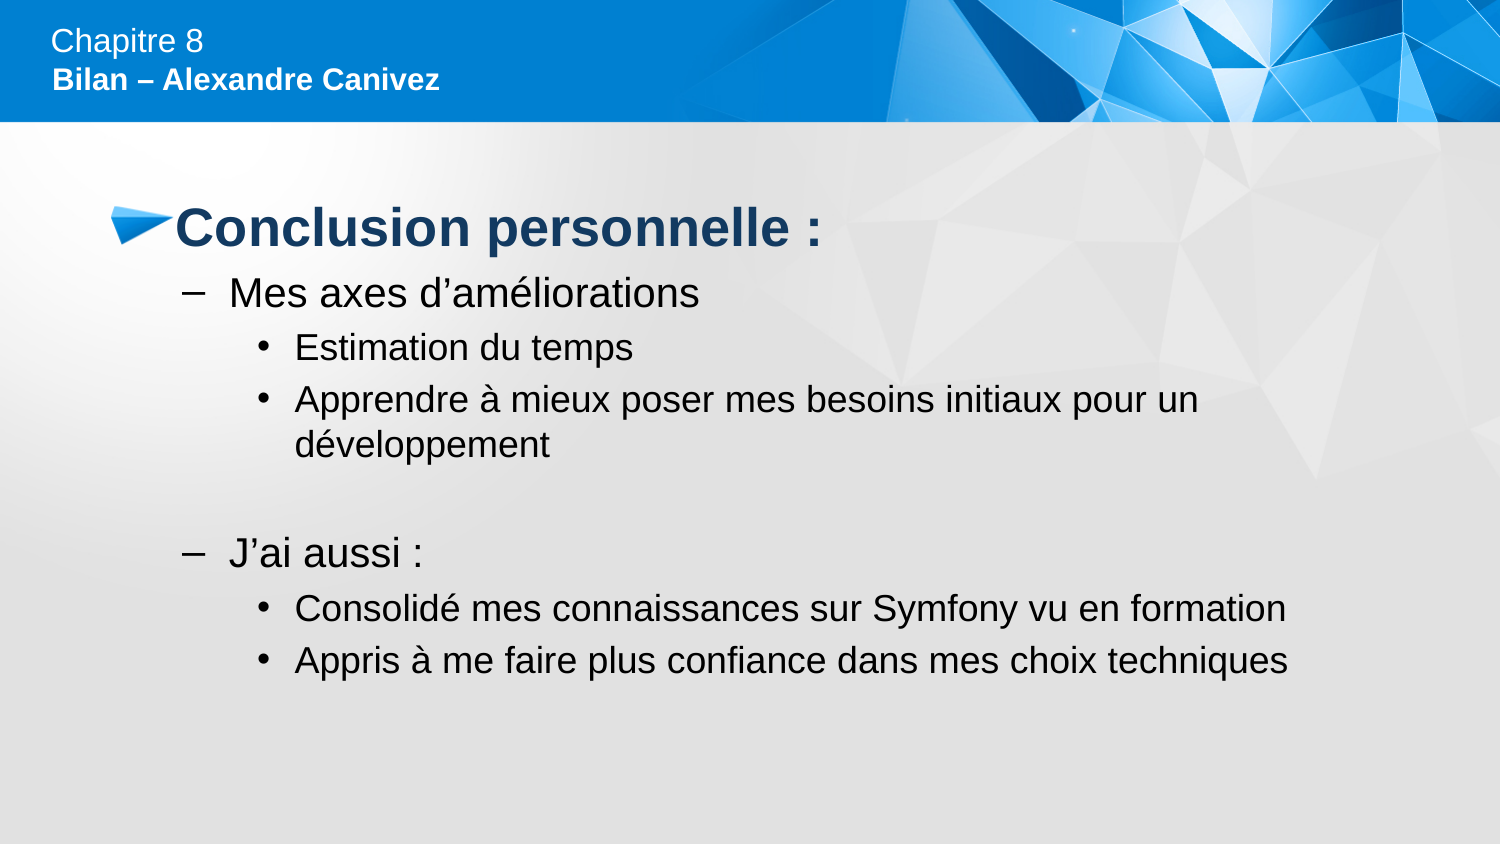

# Chapitre 8
Bilan – Alexandre Canivez
Conclusion personnelle :
Mes axes d’améliorations
Estimation du temps
Apprendre à mieux poser mes besoins initiaux pour un développement

J’ai aussi :
Consolidé mes connaissances sur Symfony vu en formation
Appris à me faire plus confiance dans mes choix techniques